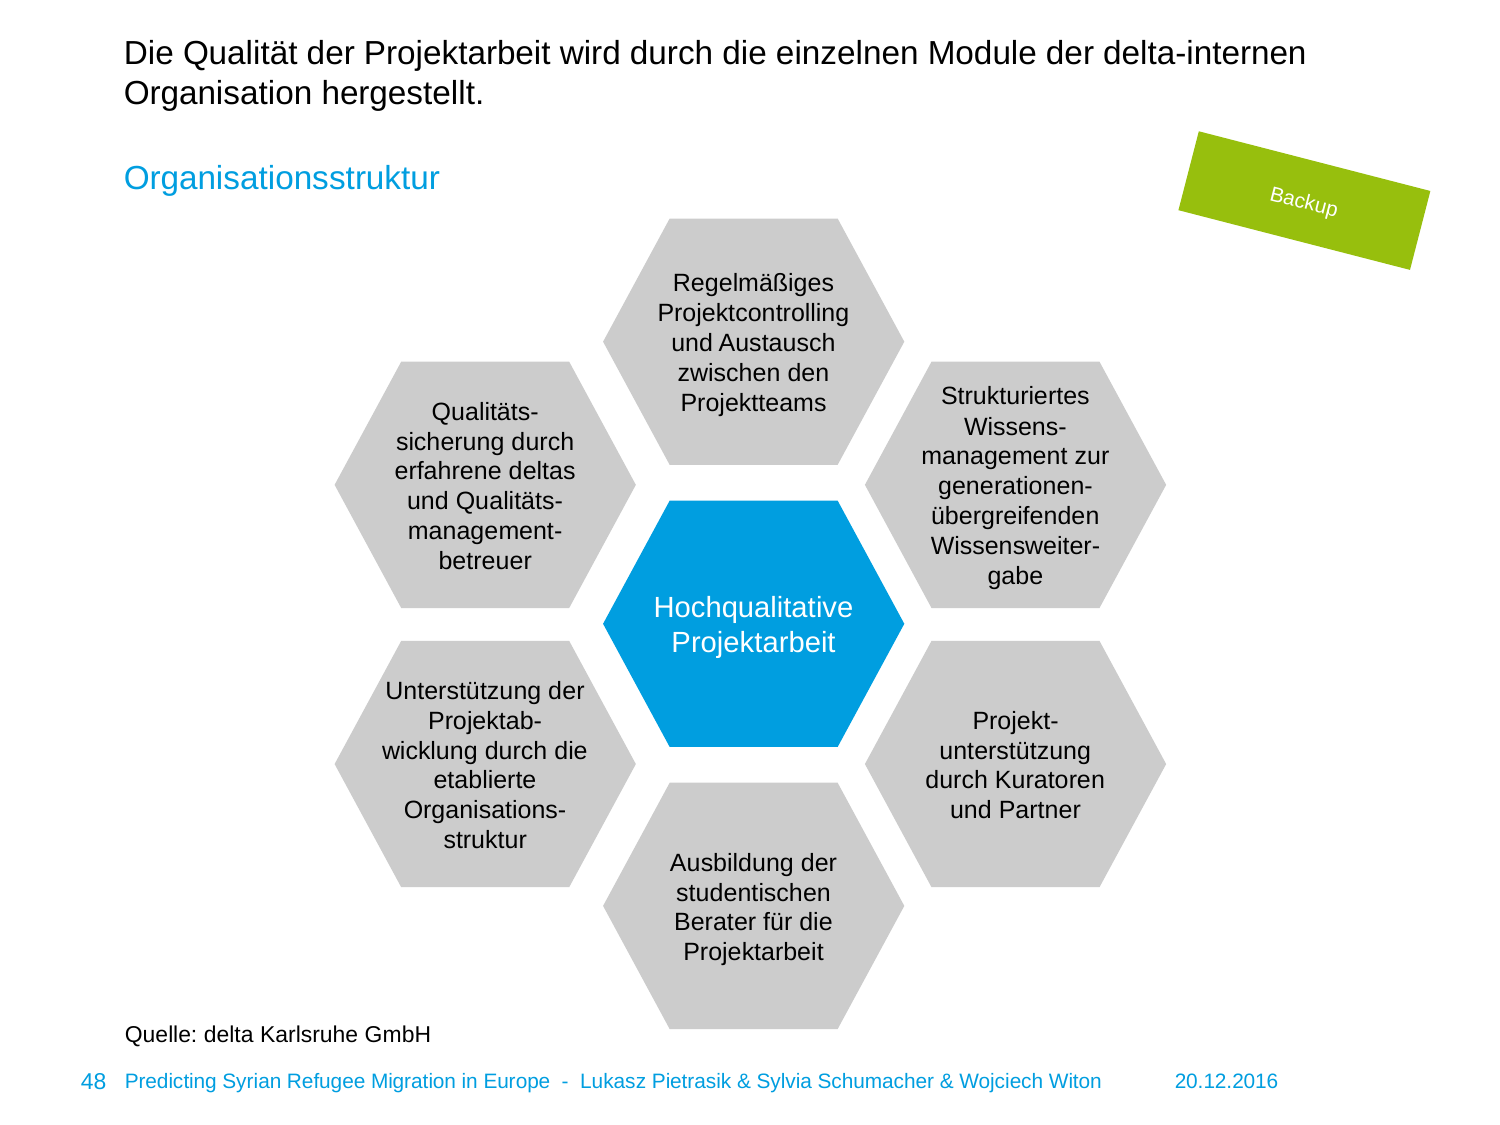

# Die Qualität der Projektarbeit wird durch die einzelnen Module der delta-internen Organisation hergestellt.
Organisationsstruktur
Backup
Regelmäßiges Projektcontrolling und Austausch zwischen den Projektteams
Qualitäts-sicherung durch erfahrene deltas und Qualitäts-management-betreuer
Strukturiertes Wissens-management zur generationen-übergreifenden Wissensweiter-gabe

Hochqualitative Projektarbeit

Unterstützung der Projektab-wicklung durch die etablierte Organisations-struktur
Projekt-unterstützung durch Kuratoren und Partner
Ausbildung der studentischen Berater für die Projektarbeit
Quelle: delta Karlsruhe GmbH